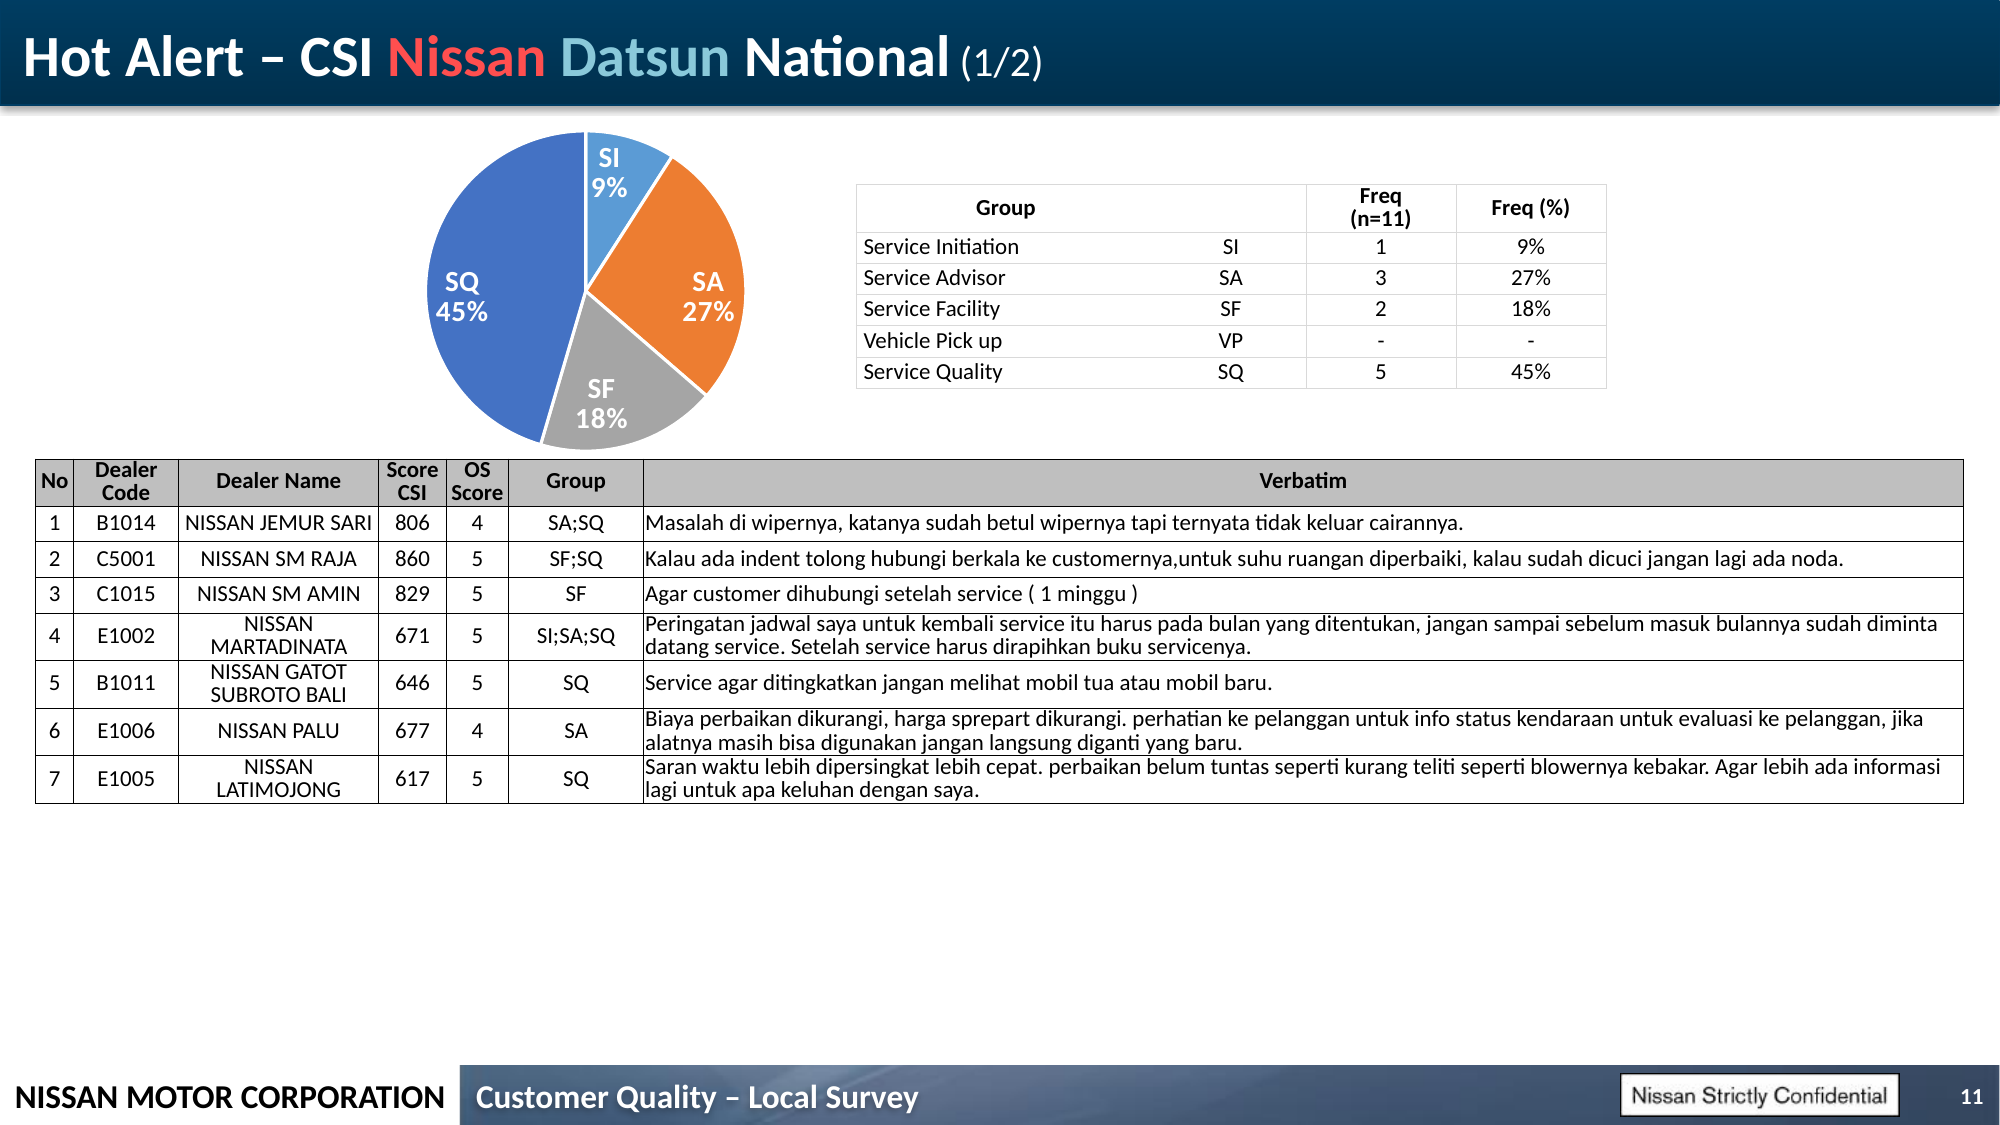

# Hot Alert – CSI Nissan Datsun National (1/2)

### Chart

| Category | % |
|---|---|
| SI | 0.09090909090909091 |
| SA | 0.2727272727272727 |
| SF | 0.18181818181818182 |
| VP | 0.0 |
| SQ | 0.45454545454545453 |
| Group |  | Freq (n=11) | Freq (%) |
| --- | --- | --- | --- |
| Service Initiation | SI | 1 | 9% |
| Service Advisor | SA | 3 | 27% |
| Service Facility | SF | 2 | 18% |
| Vehicle Pick up | VP | - | - |
| Service Quality | SQ | 5 | 45% |
| No | Dealer Code | Dealer Name | Score CSI | OS Score | Group | Verbatim |
| --- | --- | --- | --- | --- | --- | --- |
| 1 | B1014 | NISSAN JEMUR SARI | 806 | 4 | SA;SQ | Masalah di wipernya, katanya sudah betul wipernya tapi ternyata tidak keluar cairannya. |
| 2 | C5001 | NISSAN SM RAJA | 860 | 5 | SF;SQ | Kalau ada indent tolong hubungi berkala ke customernya,untuk suhu ruangan diperbaiki, kalau sudah dicuci jangan lagi ada noda. |
| 3 | C1015 | NISSAN SM AMIN | 829 | 5 | SF | Agar customer dihubungi setelah service ( 1 minggu ) |
| 4 | E1002 | NISSAN MARTADINATA | 671 | 5 | SI;SA;SQ | Peringatan jadwal saya untuk kembali service itu harus pada bulan yang ditentukan, jangan sampai sebelum masuk bulannya sudah diminta datang service. Setelah service harus dirapihkan buku servicenya. |
| 5 | B1011 | NISSAN GATOT SUBROTO BALI | 646 | 5 | SQ | Service agar ditingkatkan jangan melihat mobil tua atau mobil baru. |
| 6 | E1006 | NISSAN PALU | 677 | 4 | SA | Biaya perbaikan dikurangi, harga sprepart dikurangi. perhatian ke pelanggan untuk info status kendaraan untuk evaluasi ke pelanggan, jika alatnya masih bisa digunakan jangan langsung diganti yang baru. |
| 7 | E1005 | NISSAN LATIMOJONG | 617 | 5 | SQ | Saran waktu lebih dipersingkat lebih cepat. perbaikan belum tuntas seperti kurang teliti seperti blowernya kebakar. Agar lebih ada informasi lagi untuk apa keluhan dengan saya. |
11